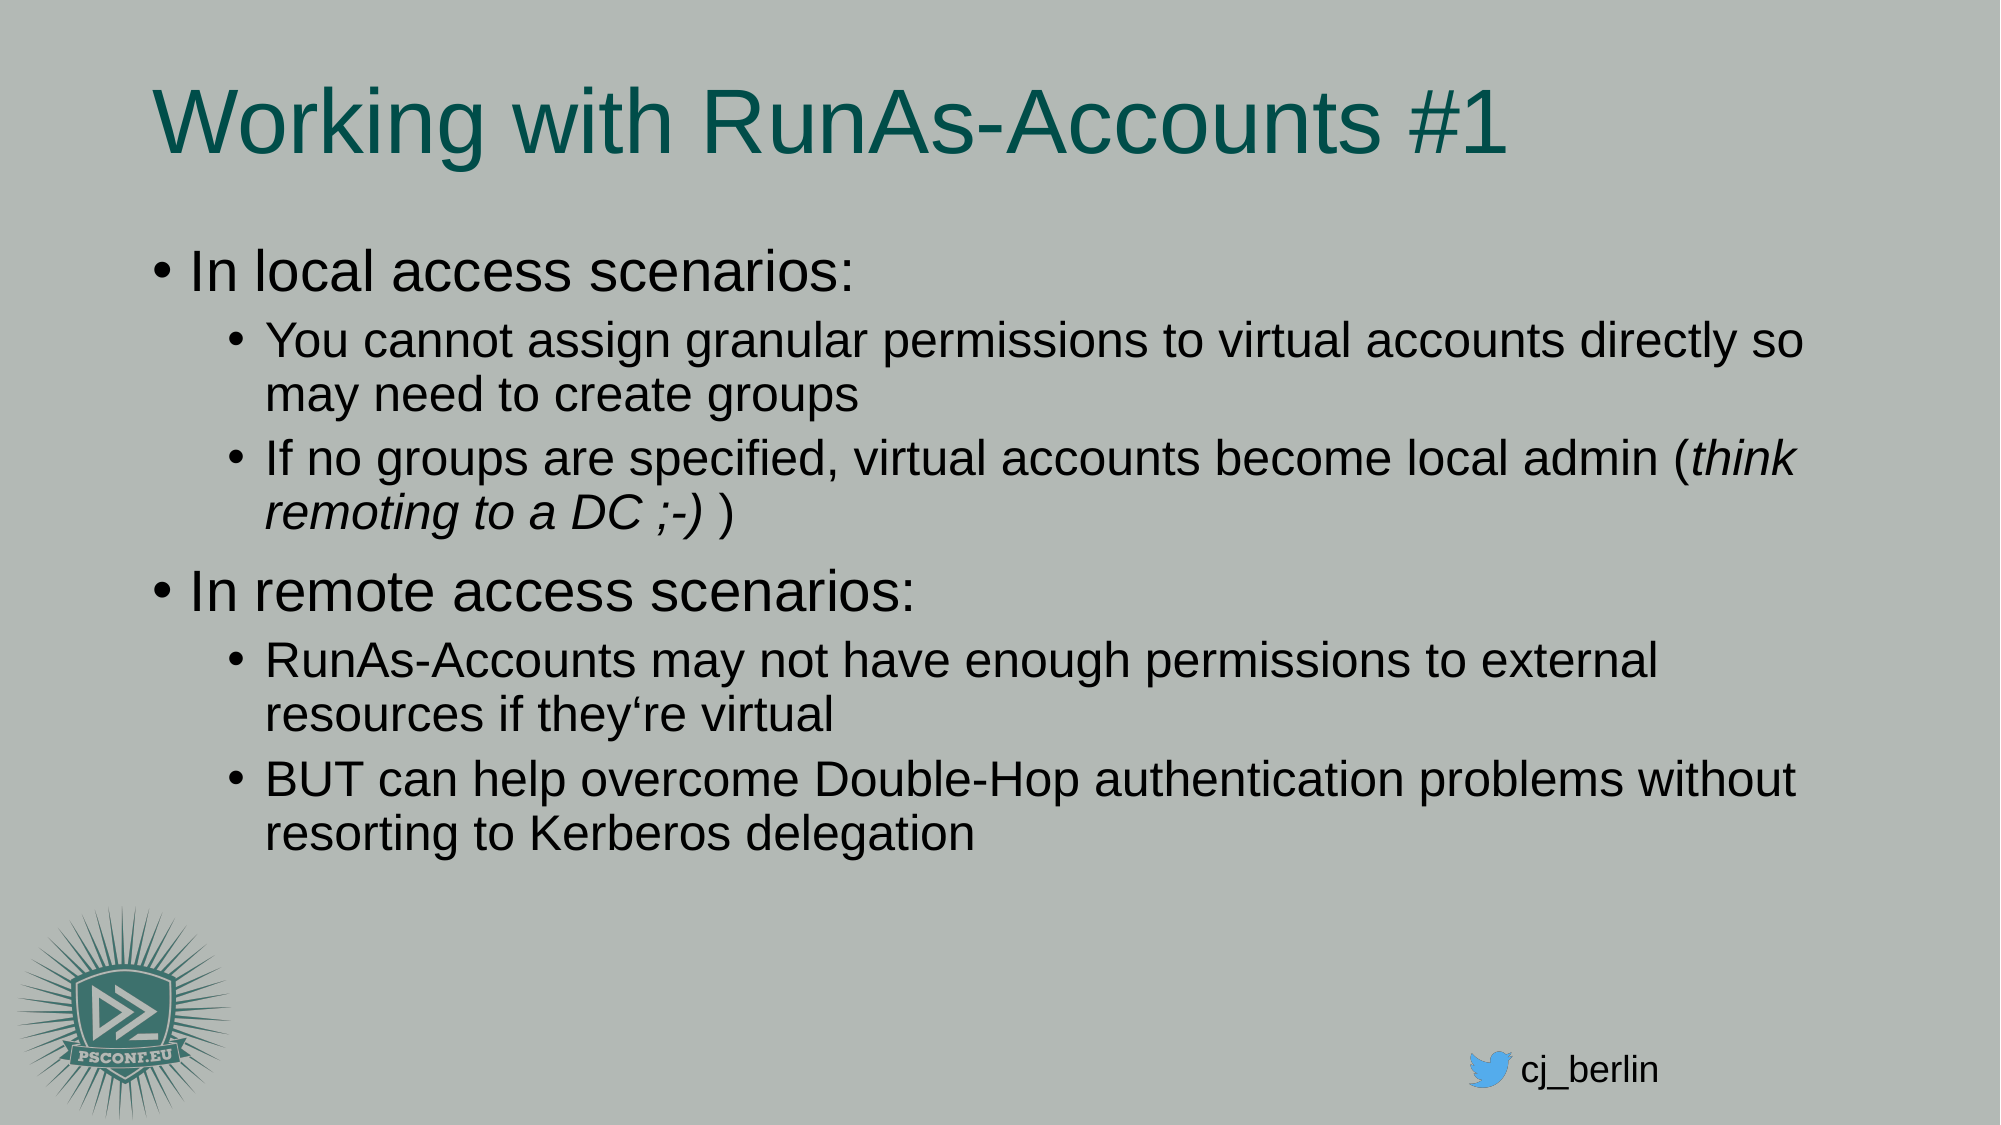

# Working with RunAs-Accounts #1
In local access scenarios:
You cannot assign granular permissions to virtual accounts directly so may need to create groups
If no groups are specified, virtual accounts become local admin (think remoting to a DC ;-) )
In remote access scenarios:
RunAs-Accounts may not have enough permissions to external resources if they‘re virtual
BUT can help overcome Double-Hop authentication problems without resorting to Kerberos delegation
cj_berlin